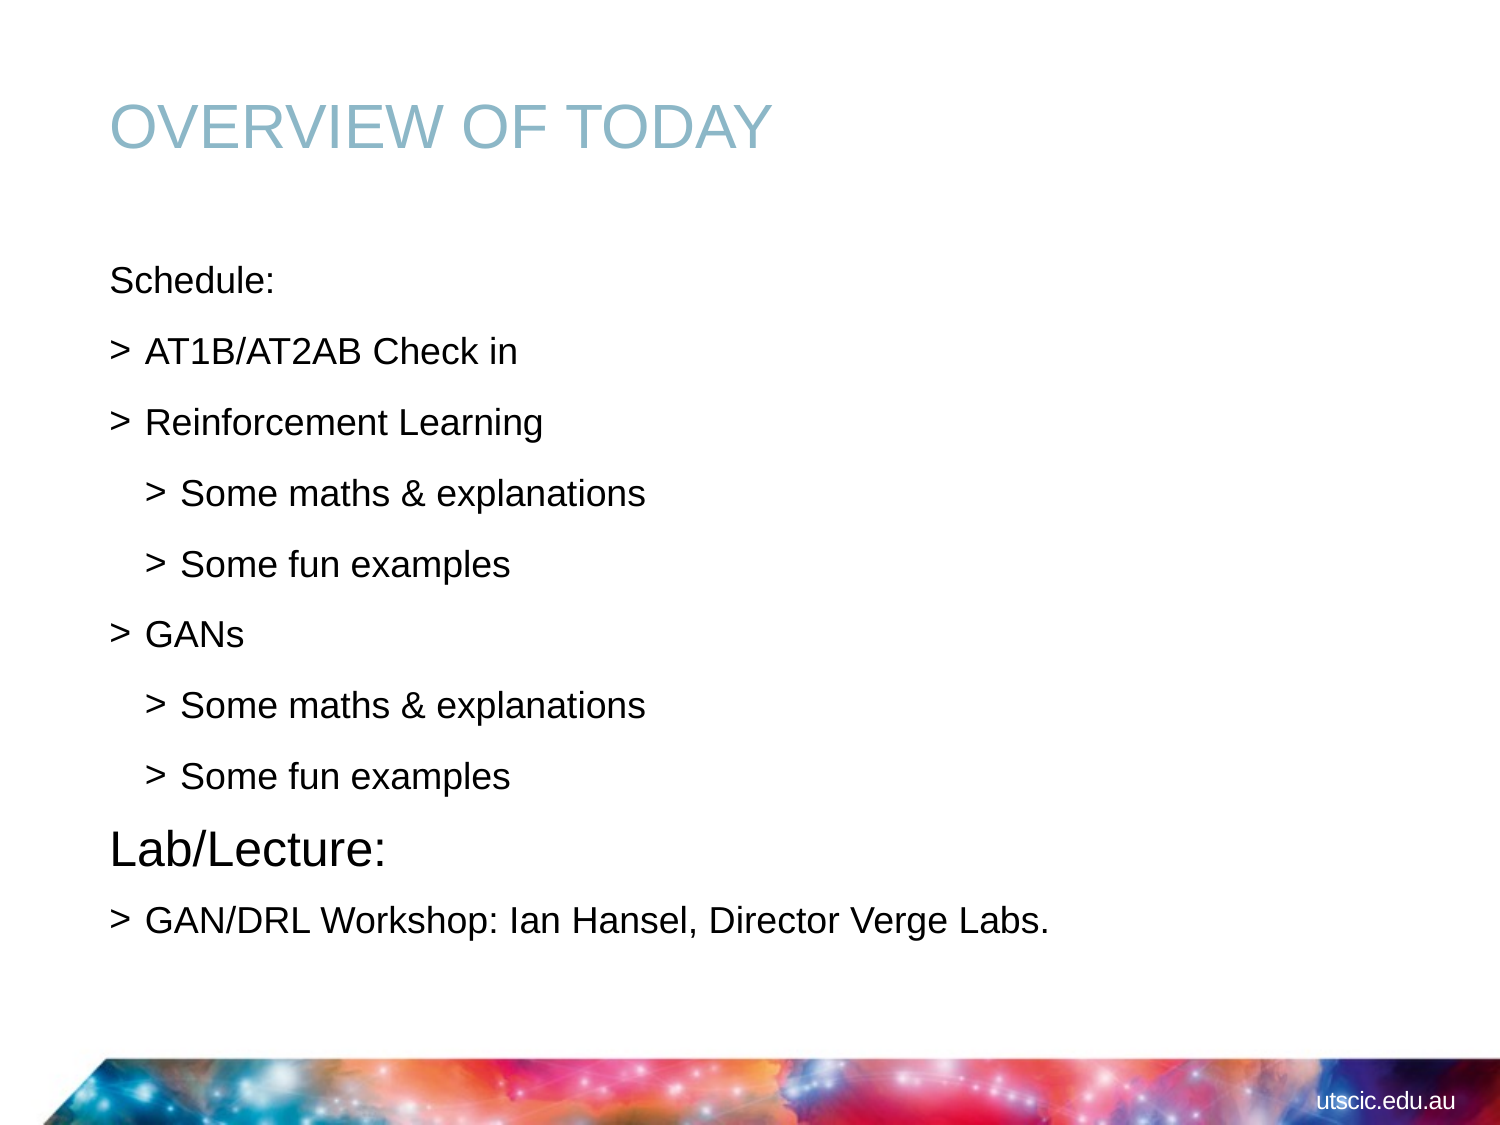

# OVERVIEW of Today
Schedule:
AT1B/AT2AB Check in
Reinforcement Learning
Some maths & explanations
Some fun examples
GANs
Some maths & explanations
Some fun examples
Lab/Lecture:
GAN/DRL Workshop: Ian Hansel, Director Verge Labs.
utscic.edu.au